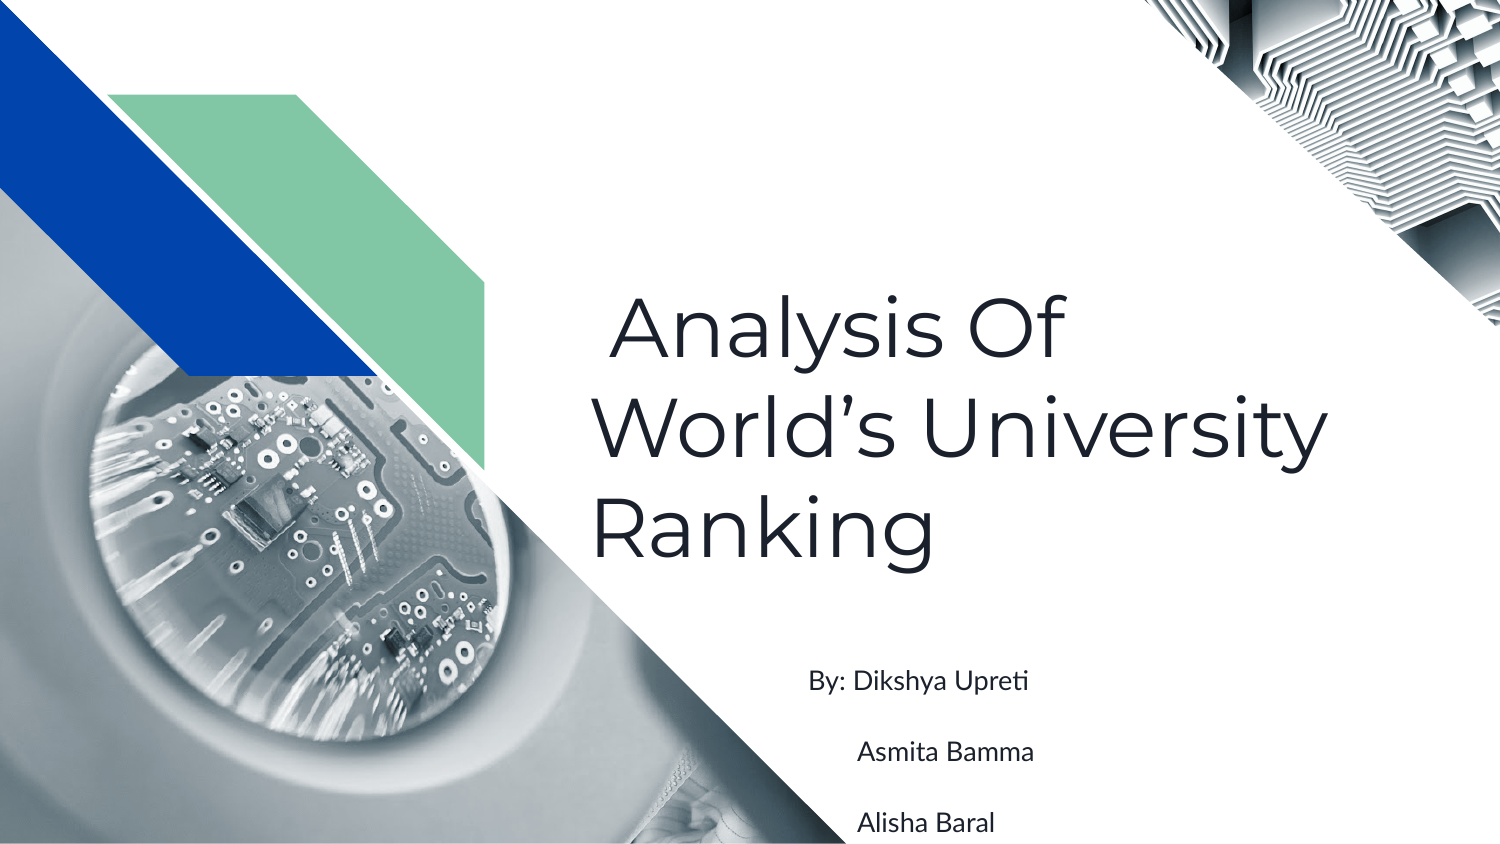

# Analysis Of World’s University Ranking
By: Dikshya Upreti
       Asmita Bamma
       Alisha Baral